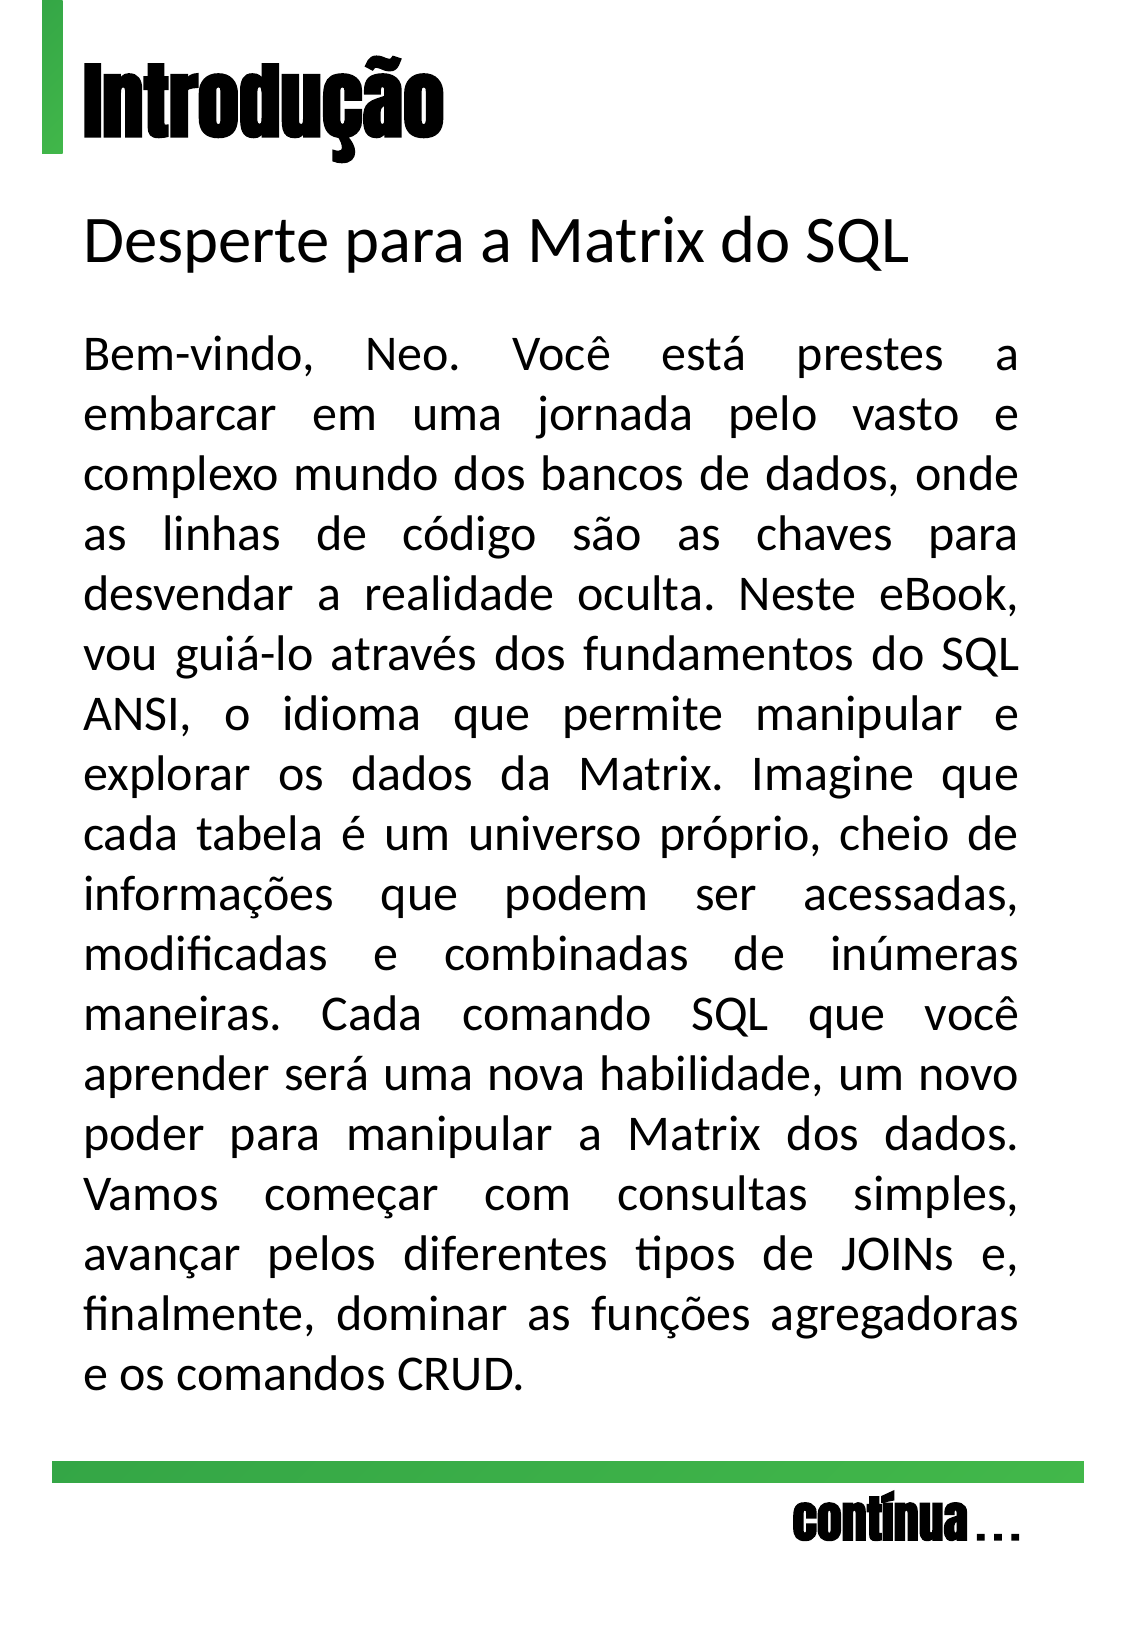

Introdução

Desperte para a Matrix do SQL
Bem-vindo, Neo. Você está prestes a embarcar em uma jornada pelo vasto e complexo mundo dos bancos de dados, onde as linhas de código são as chaves para desvendar a realidade oculta. Neste eBook, vou guiá-lo através dos fundamentos do SQL ANSI, o idioma que permite manipular e explorar os dados da Matrix. Imagine que cada tabela é um universo próprio, cheio de informações que podem ser acessadas, modificadas e combinadas de inúmeras maneiras. Cada comando SQL que você aprender será uma nova habilidade, um novo poder para manipular a Matrix dos dados. Vamos começar com consultas simples, avançar pelos diferentes tipos de JOINs e, finalmente, dominar as funções agregadoras e os comandos CRUD.

contínua . . .